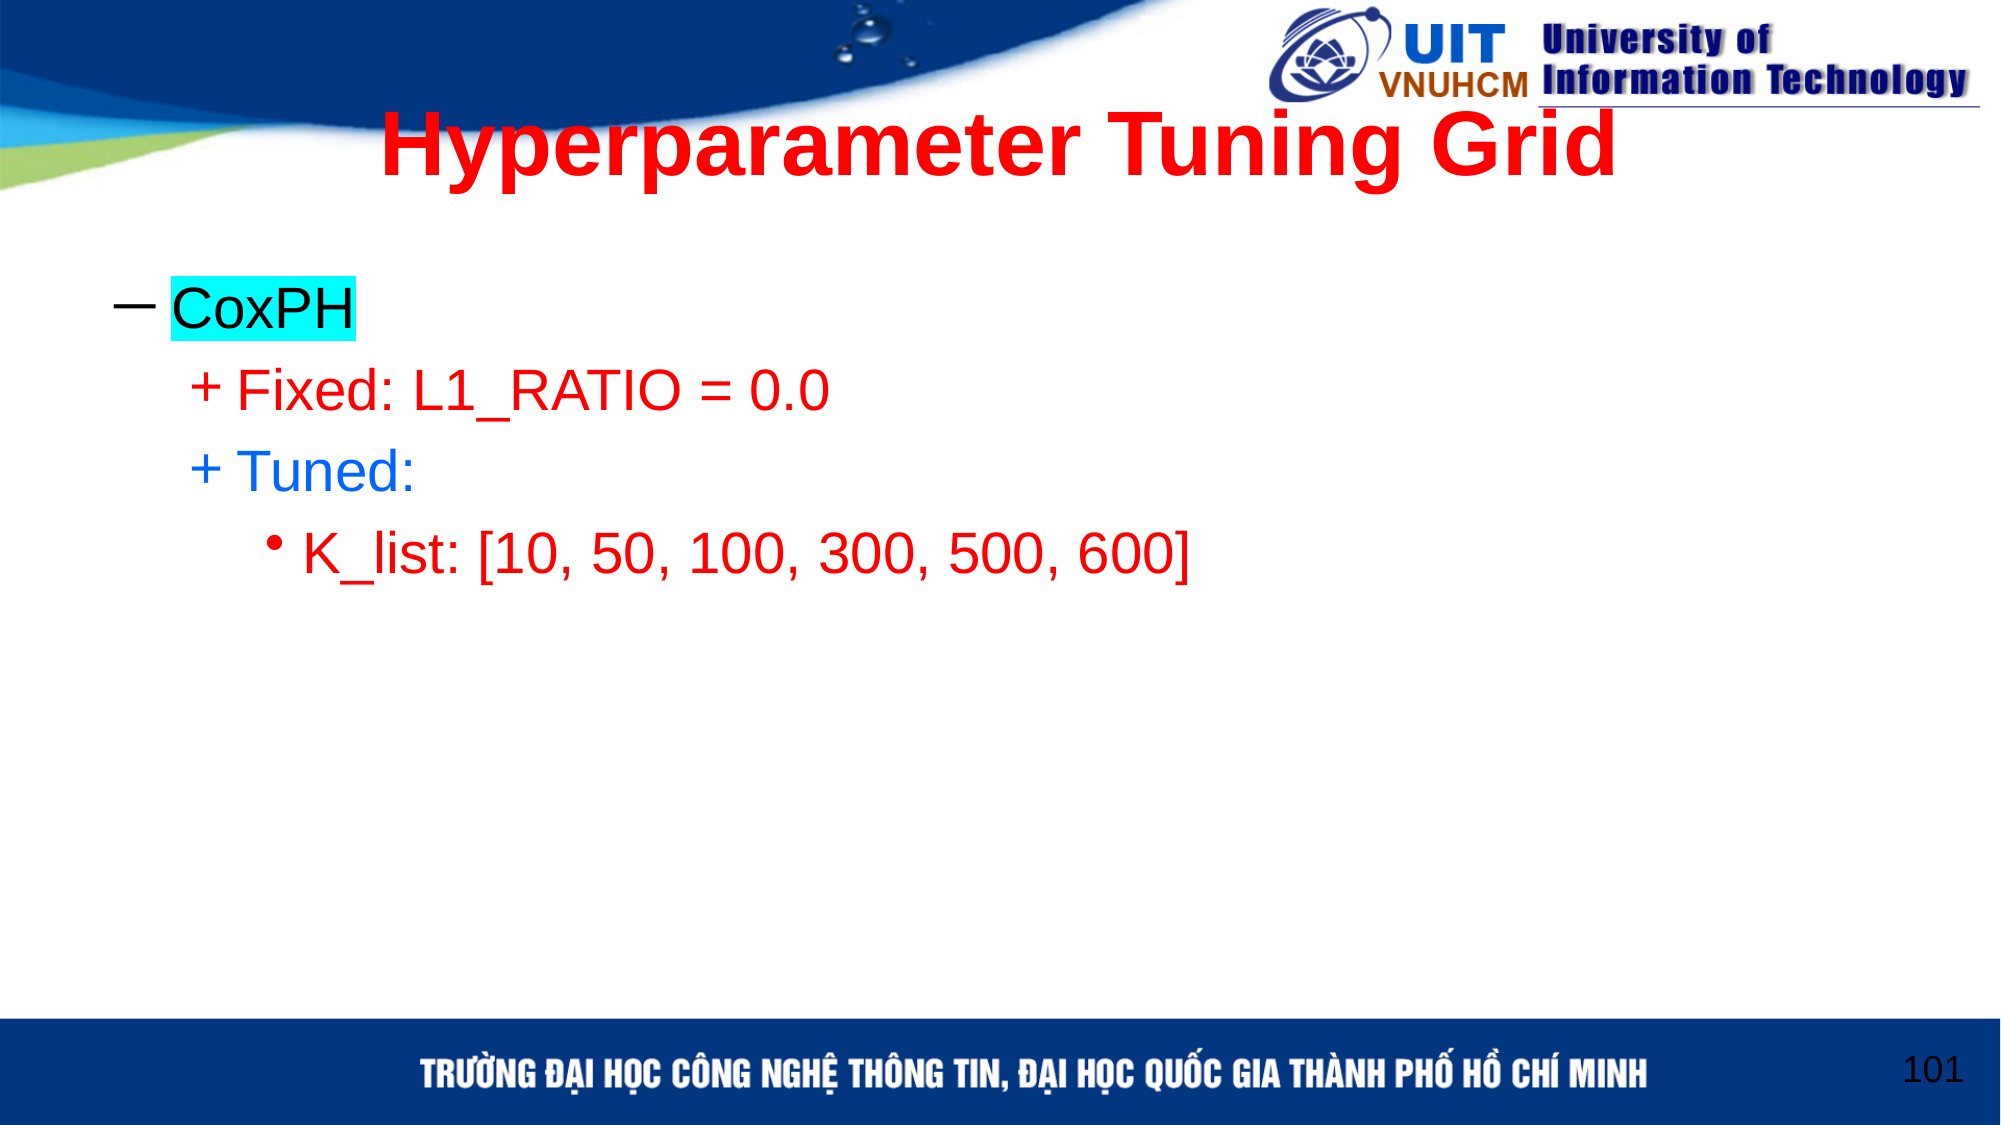

# Hyperparameter Tuning Grid
CoxPH
Fixed: L1_RATIO = 0.0
Tuned:
K_list: [10, 50, 100, 300, 500, 600]